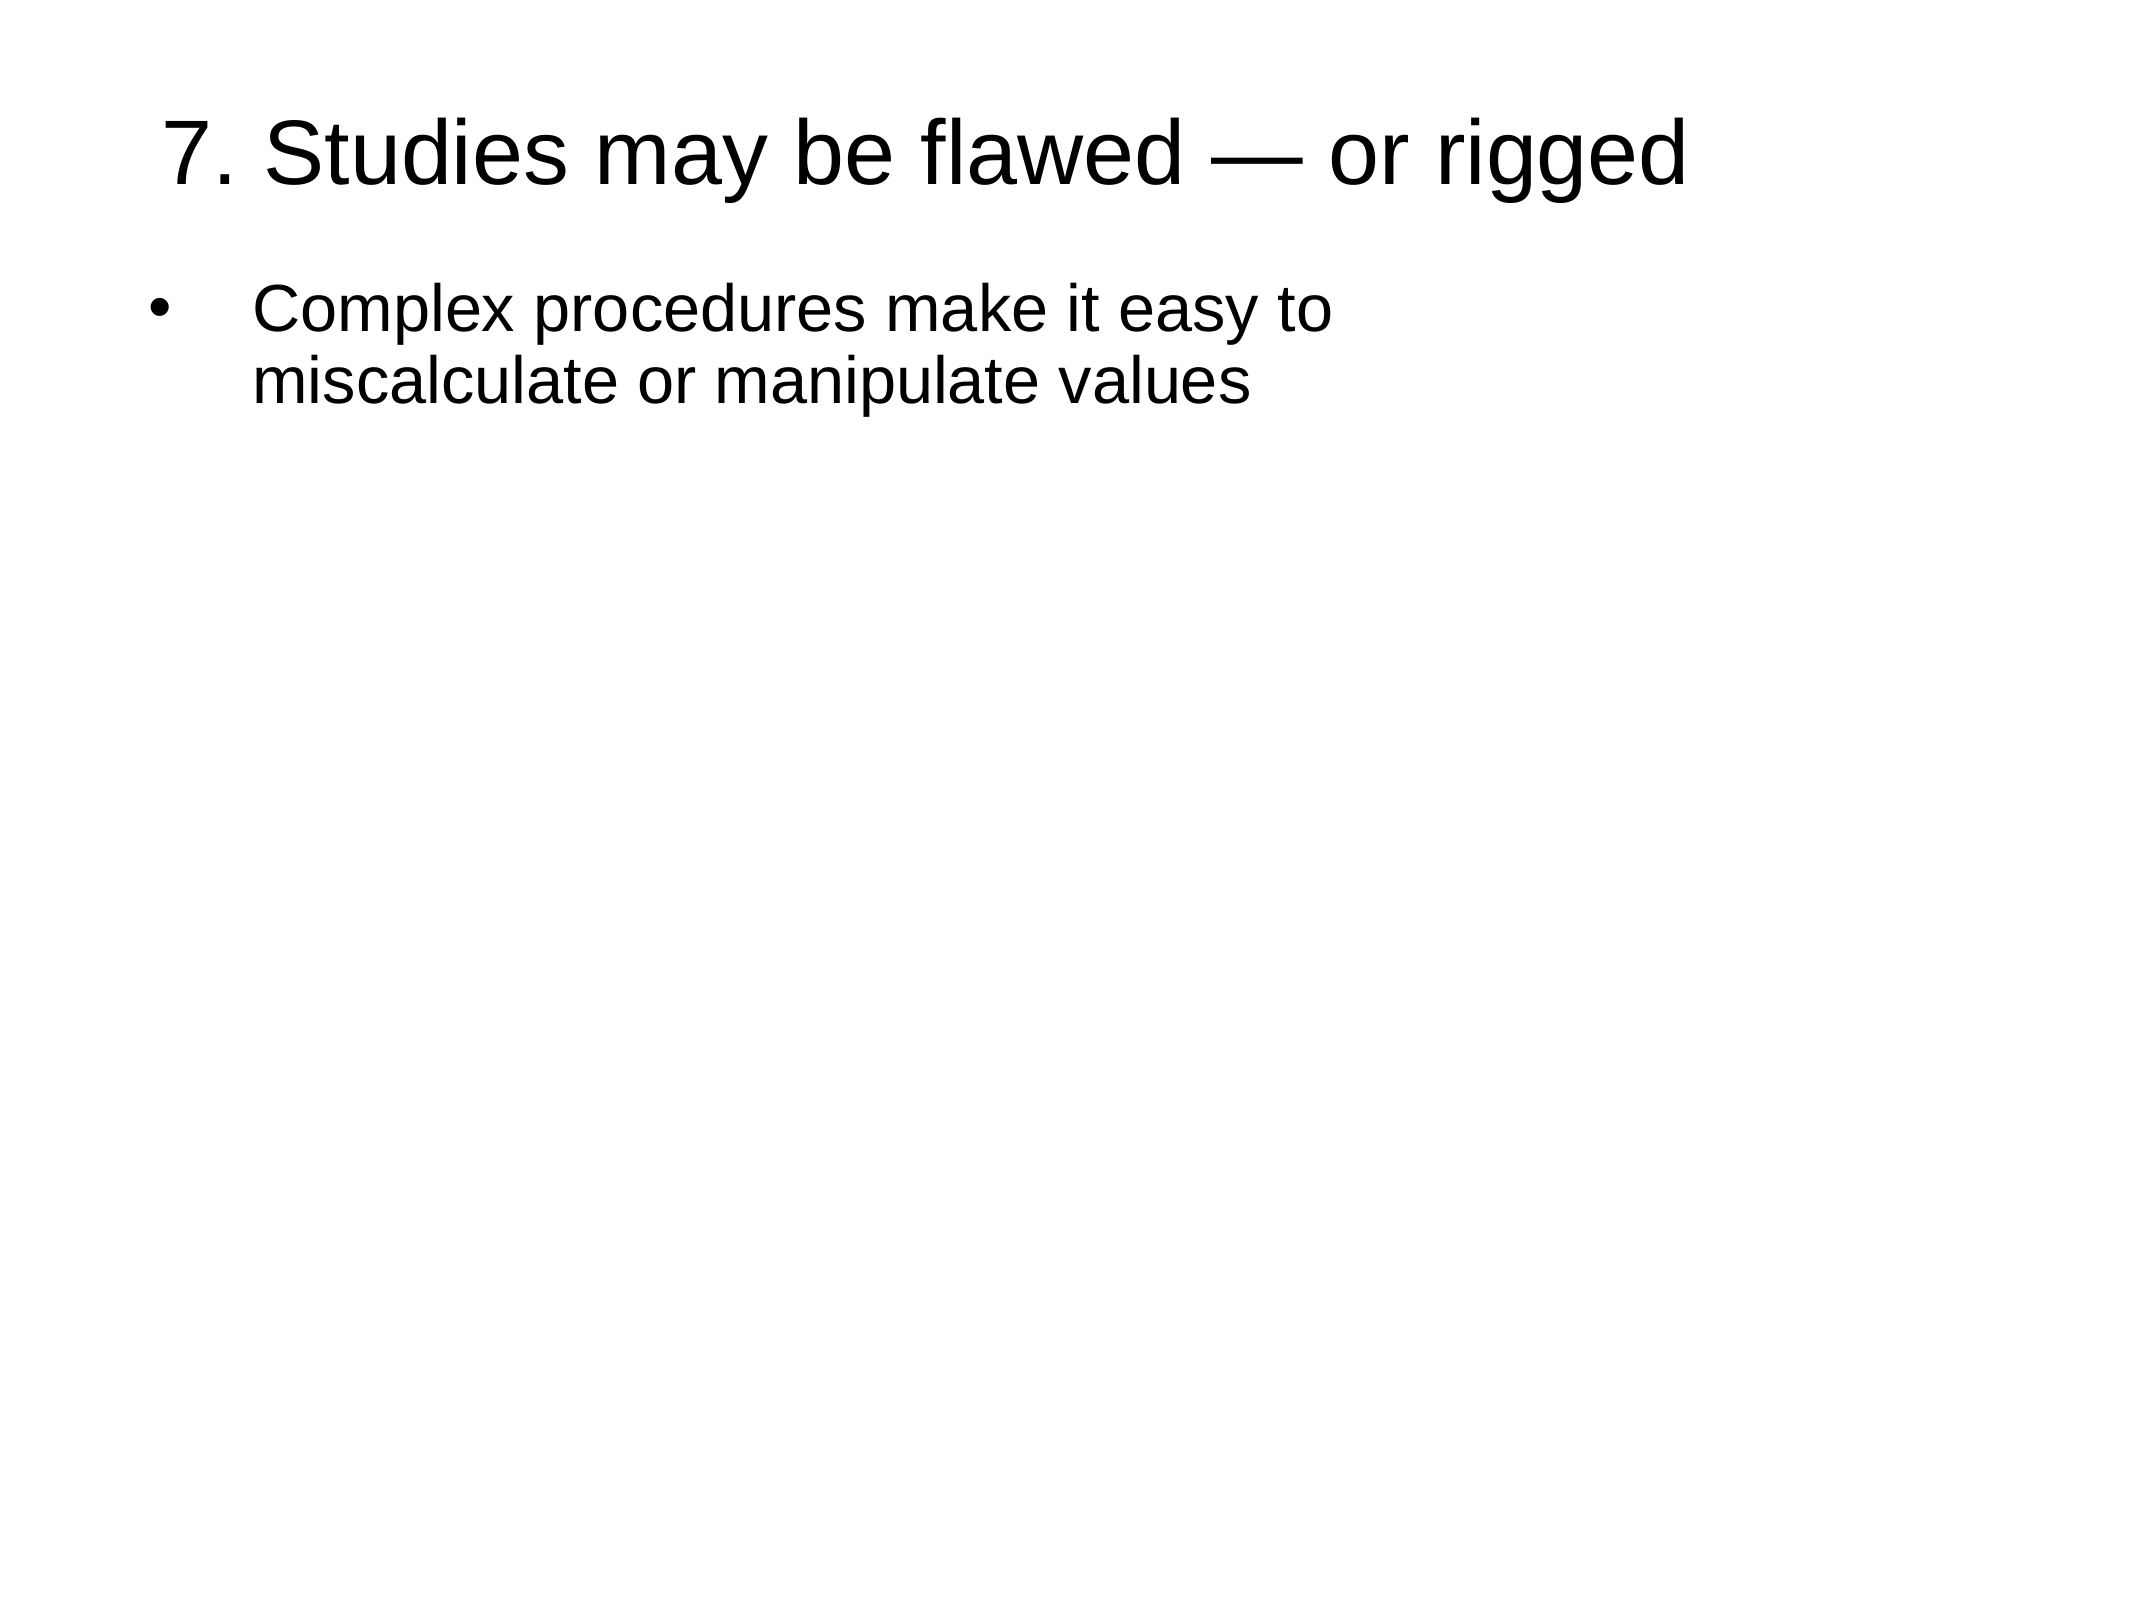

# 7. Studies may be flawed — or rigged
Complex procedures make it easy to miscalculate or manipulate values